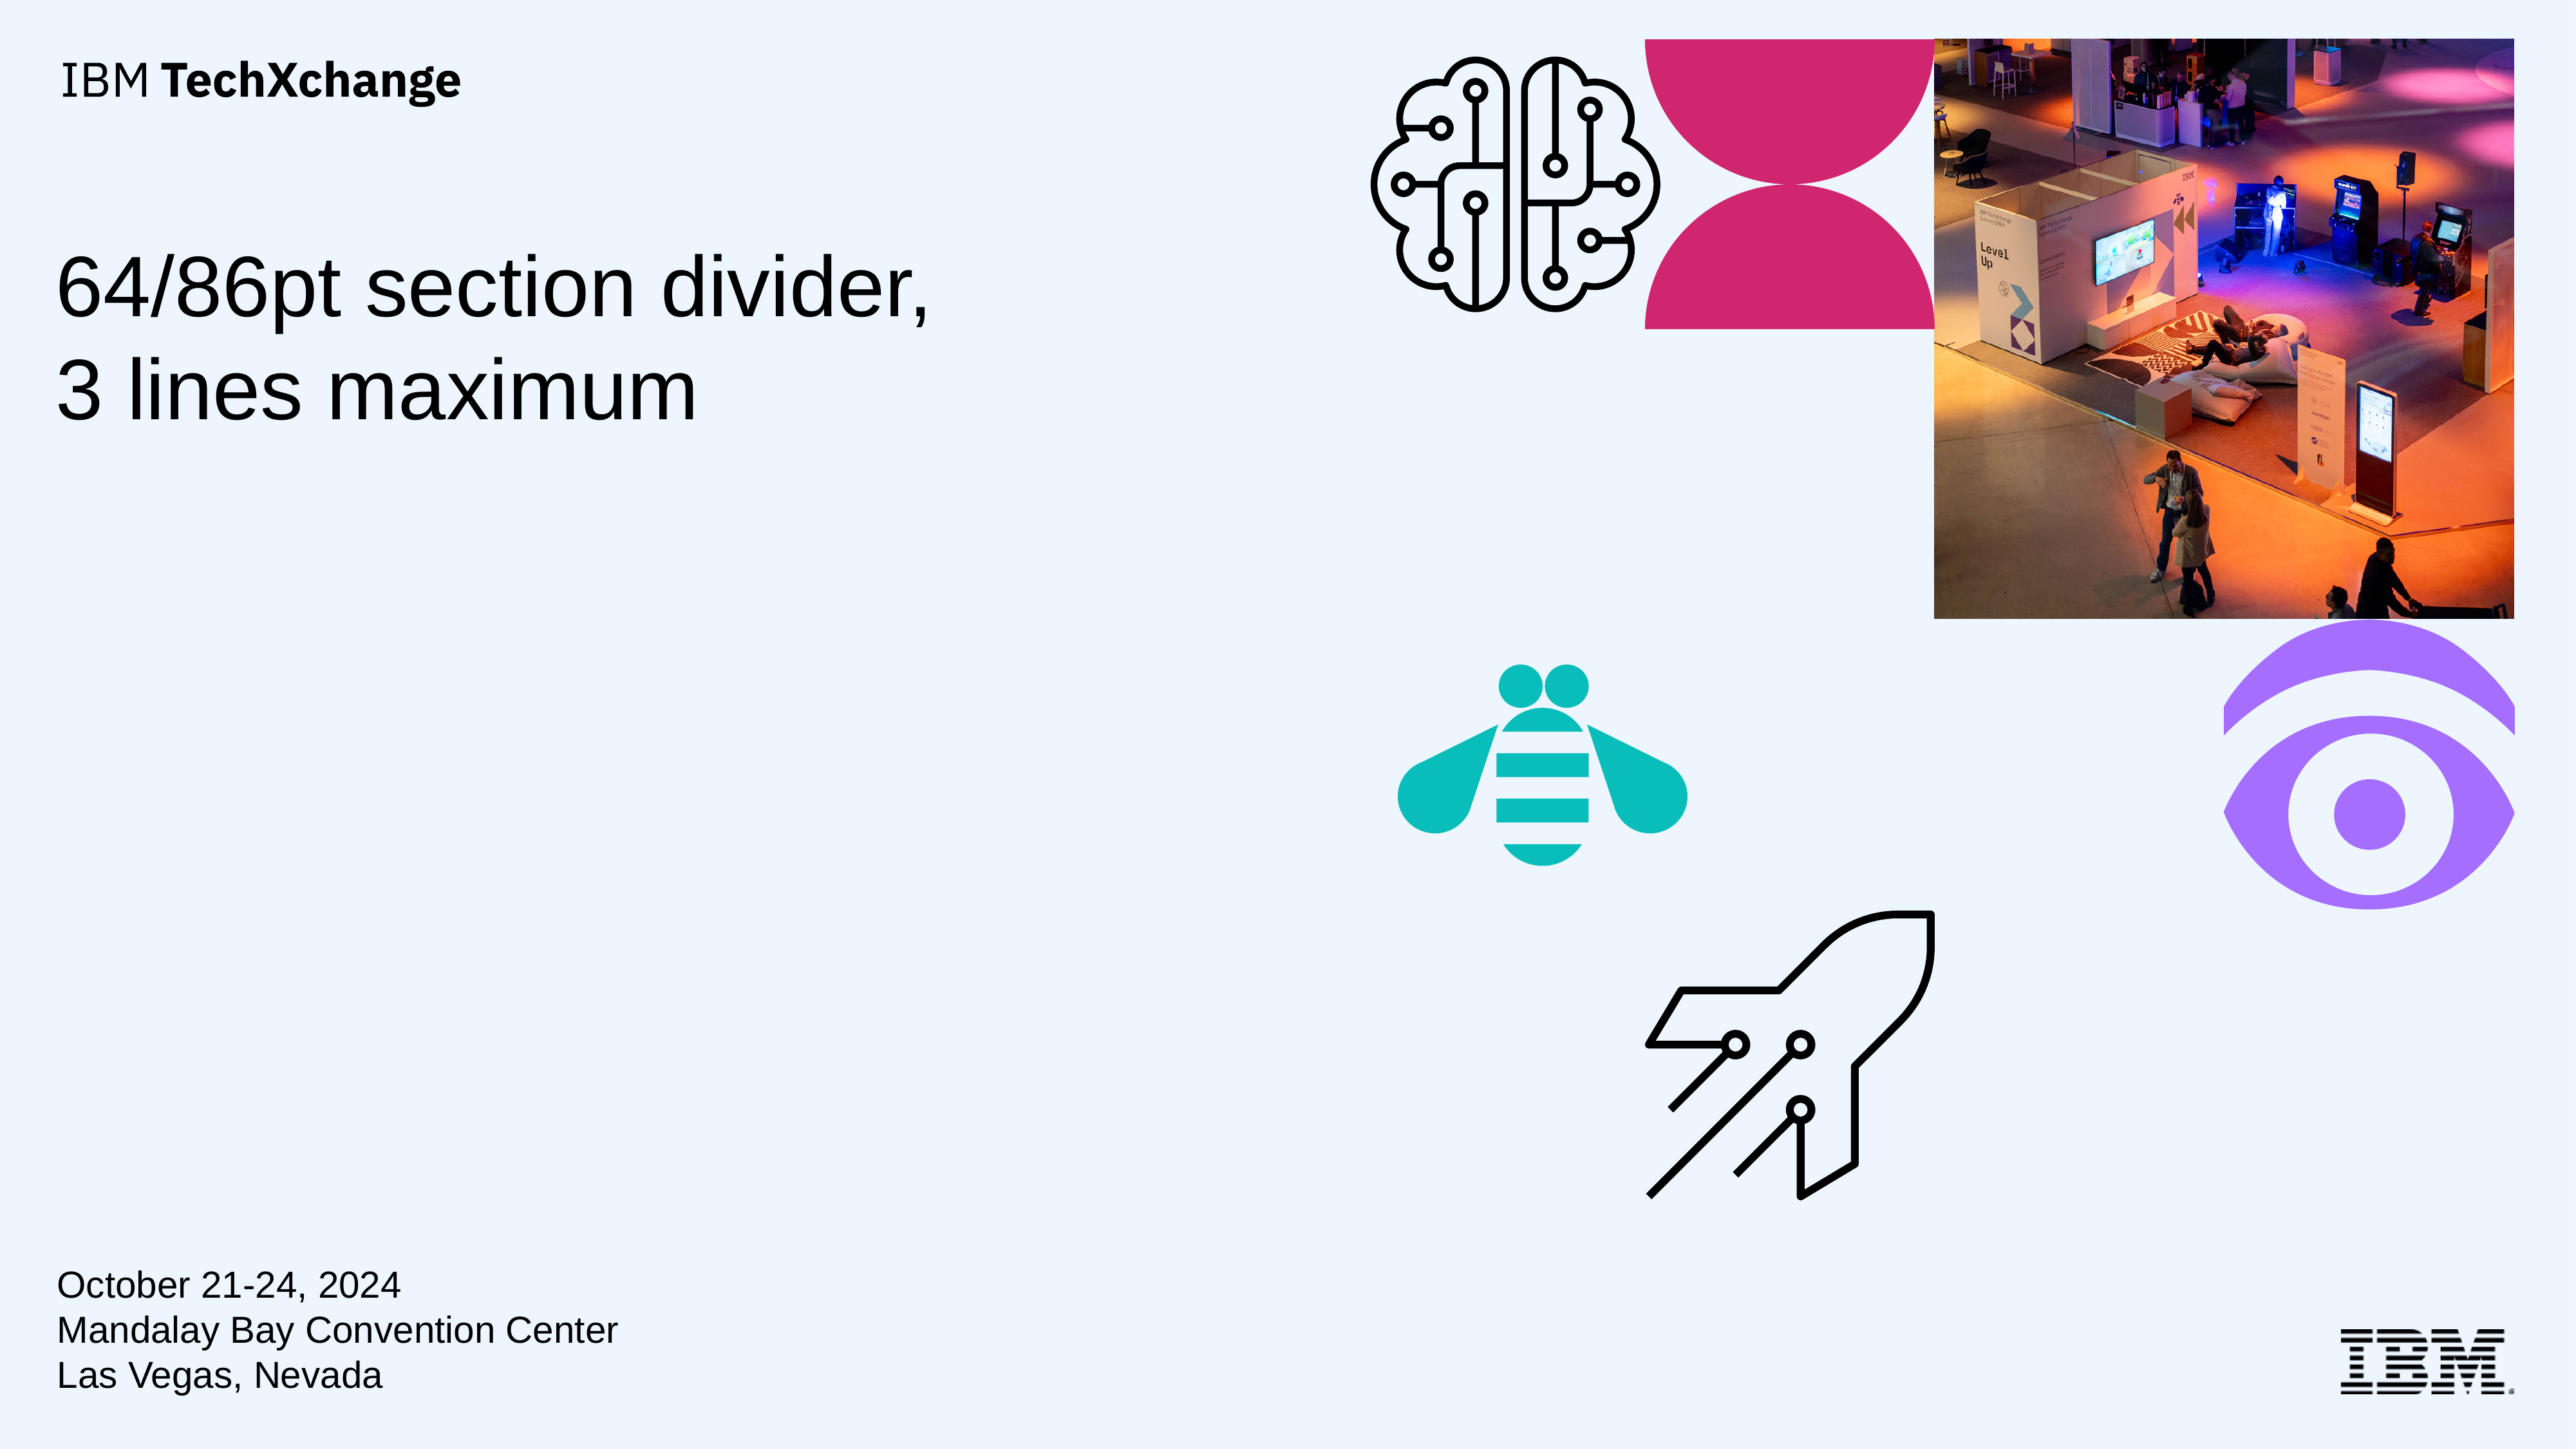

# 64/86pt section divider, 3 lines maximum